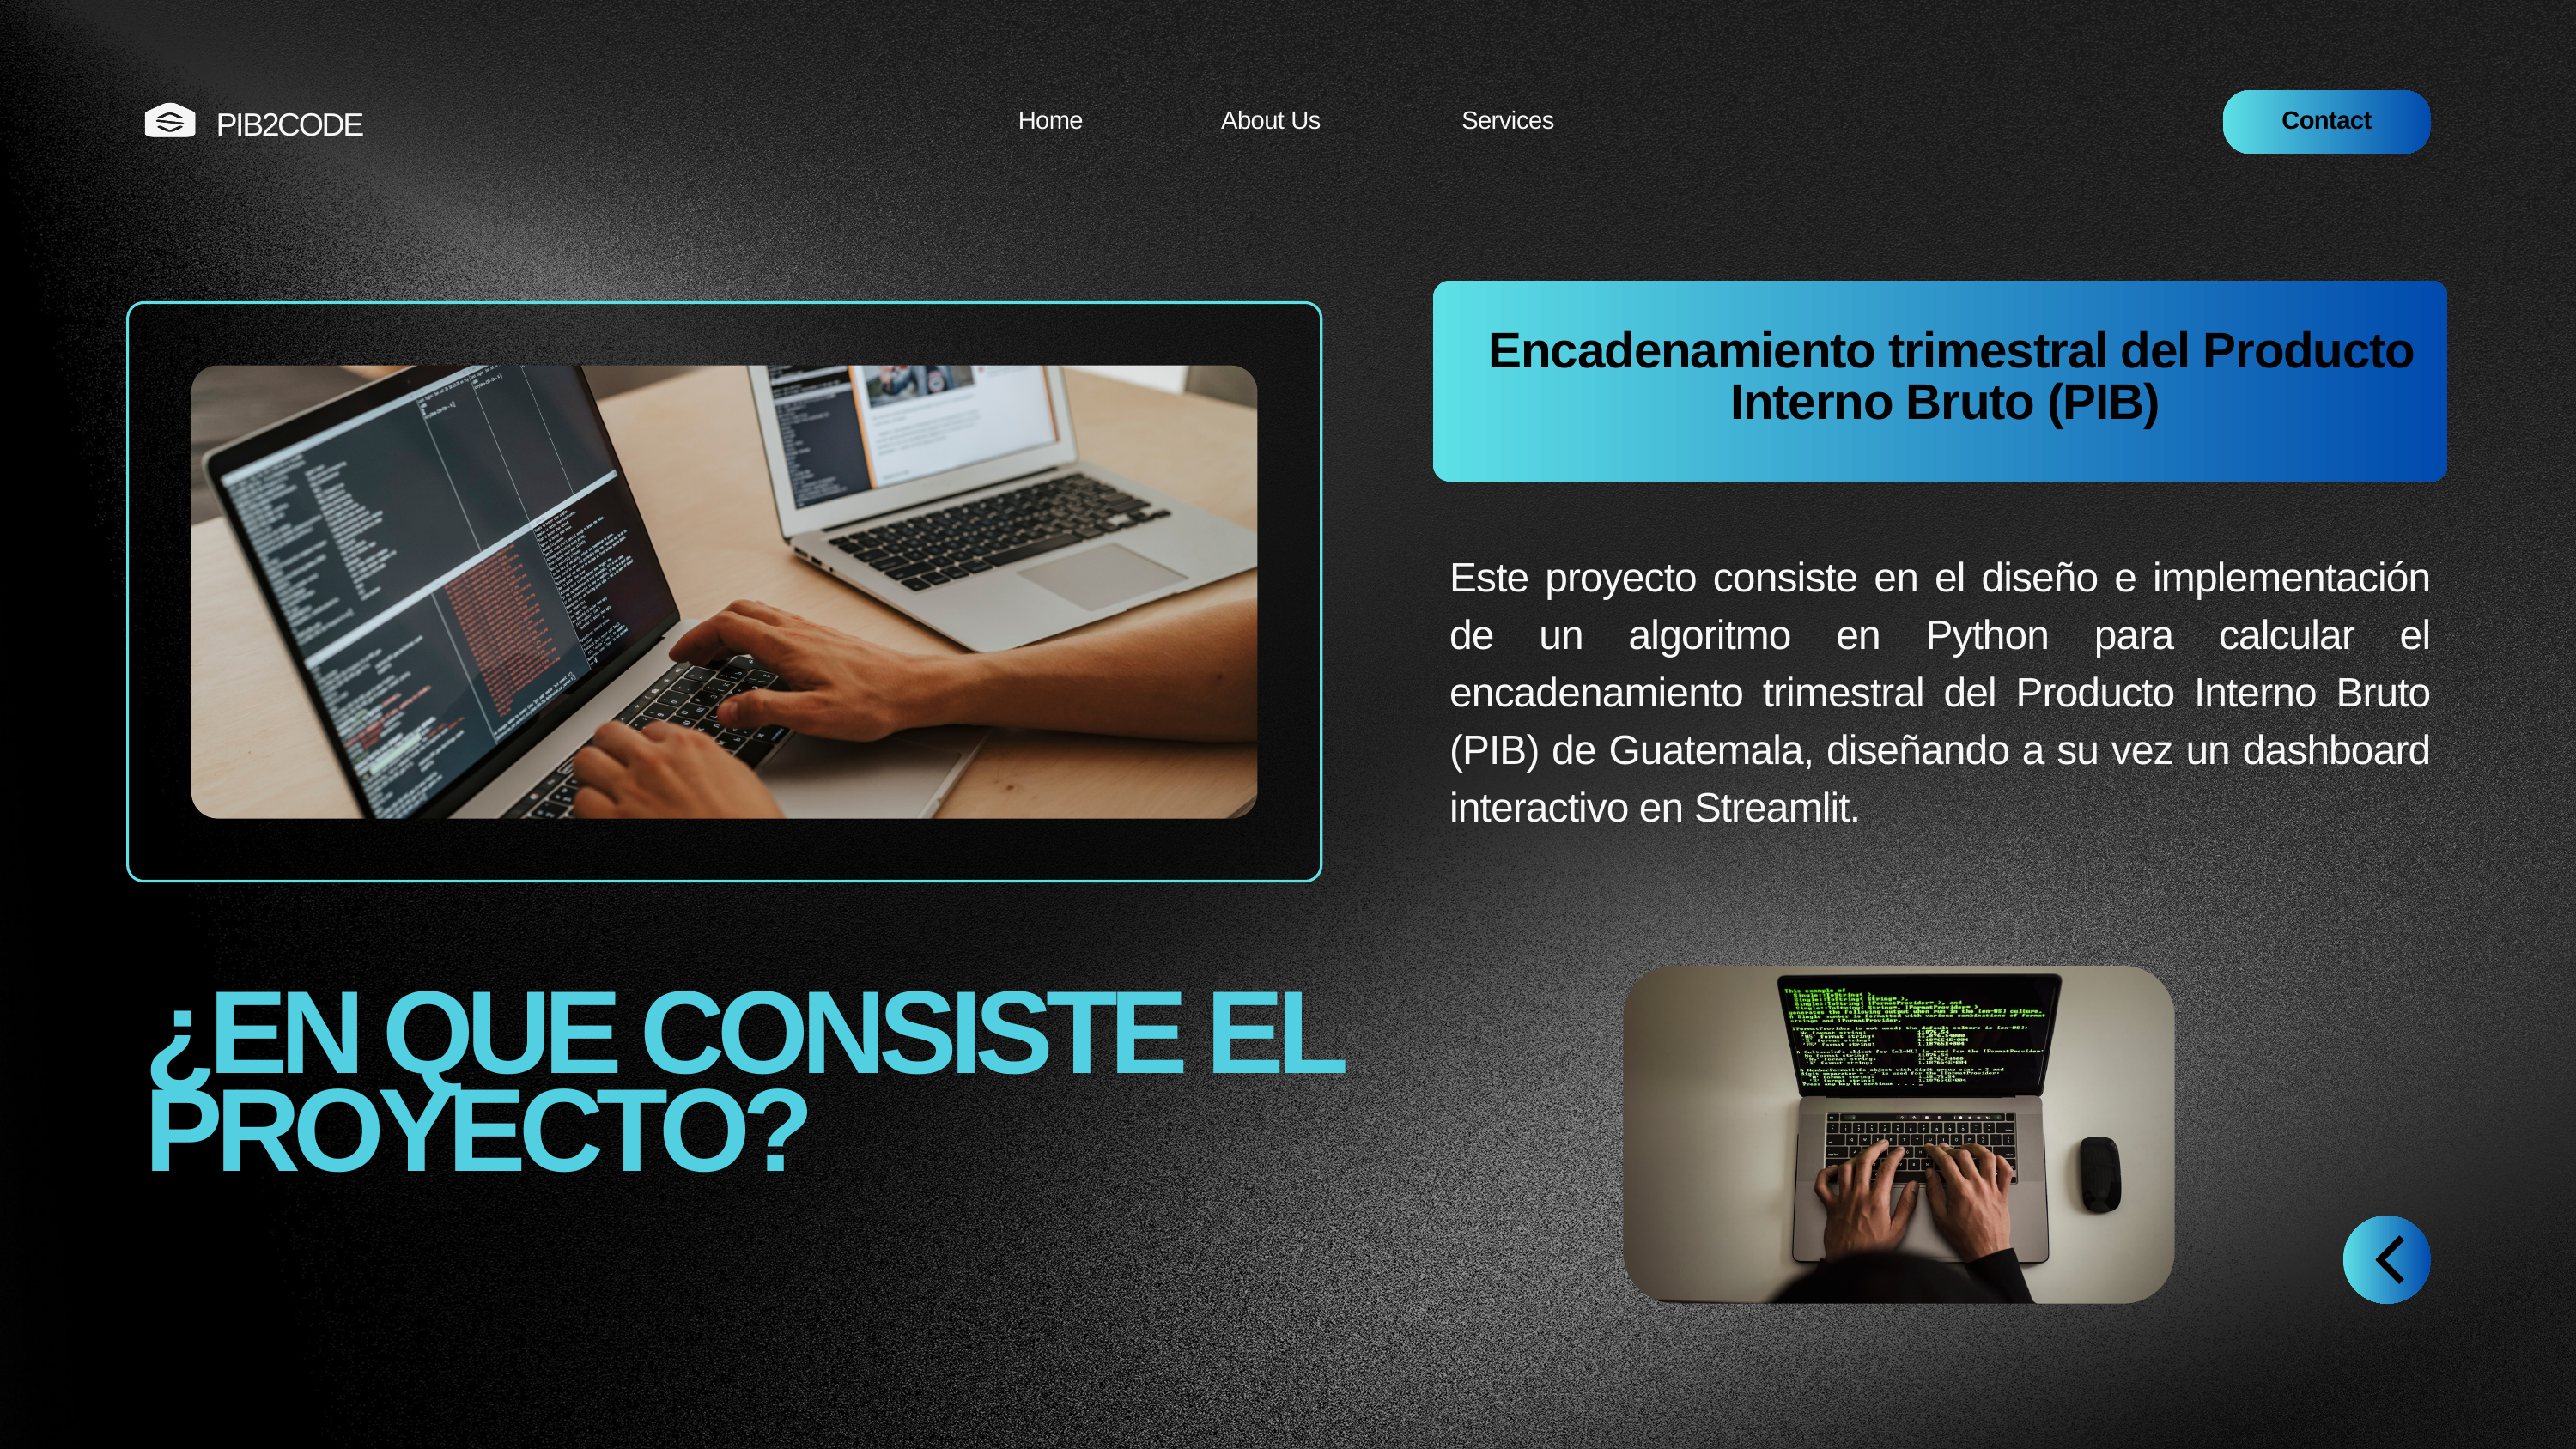

PIB2CODE
Home
About Us
Services
Contact

Encadenamiento trimestral del Producto Interno Bruto (PIB)

Este proyecto consiste en el diseño e implementación de un algoritmo en Python para calcular el encadenamiento trimestral del Producto Interno Bruto (PIB) de Guatemala, diseñando a su vez un dashboard interactivo en Streamlit.

¿EN QUE CONSISTE EL PROYECTO?